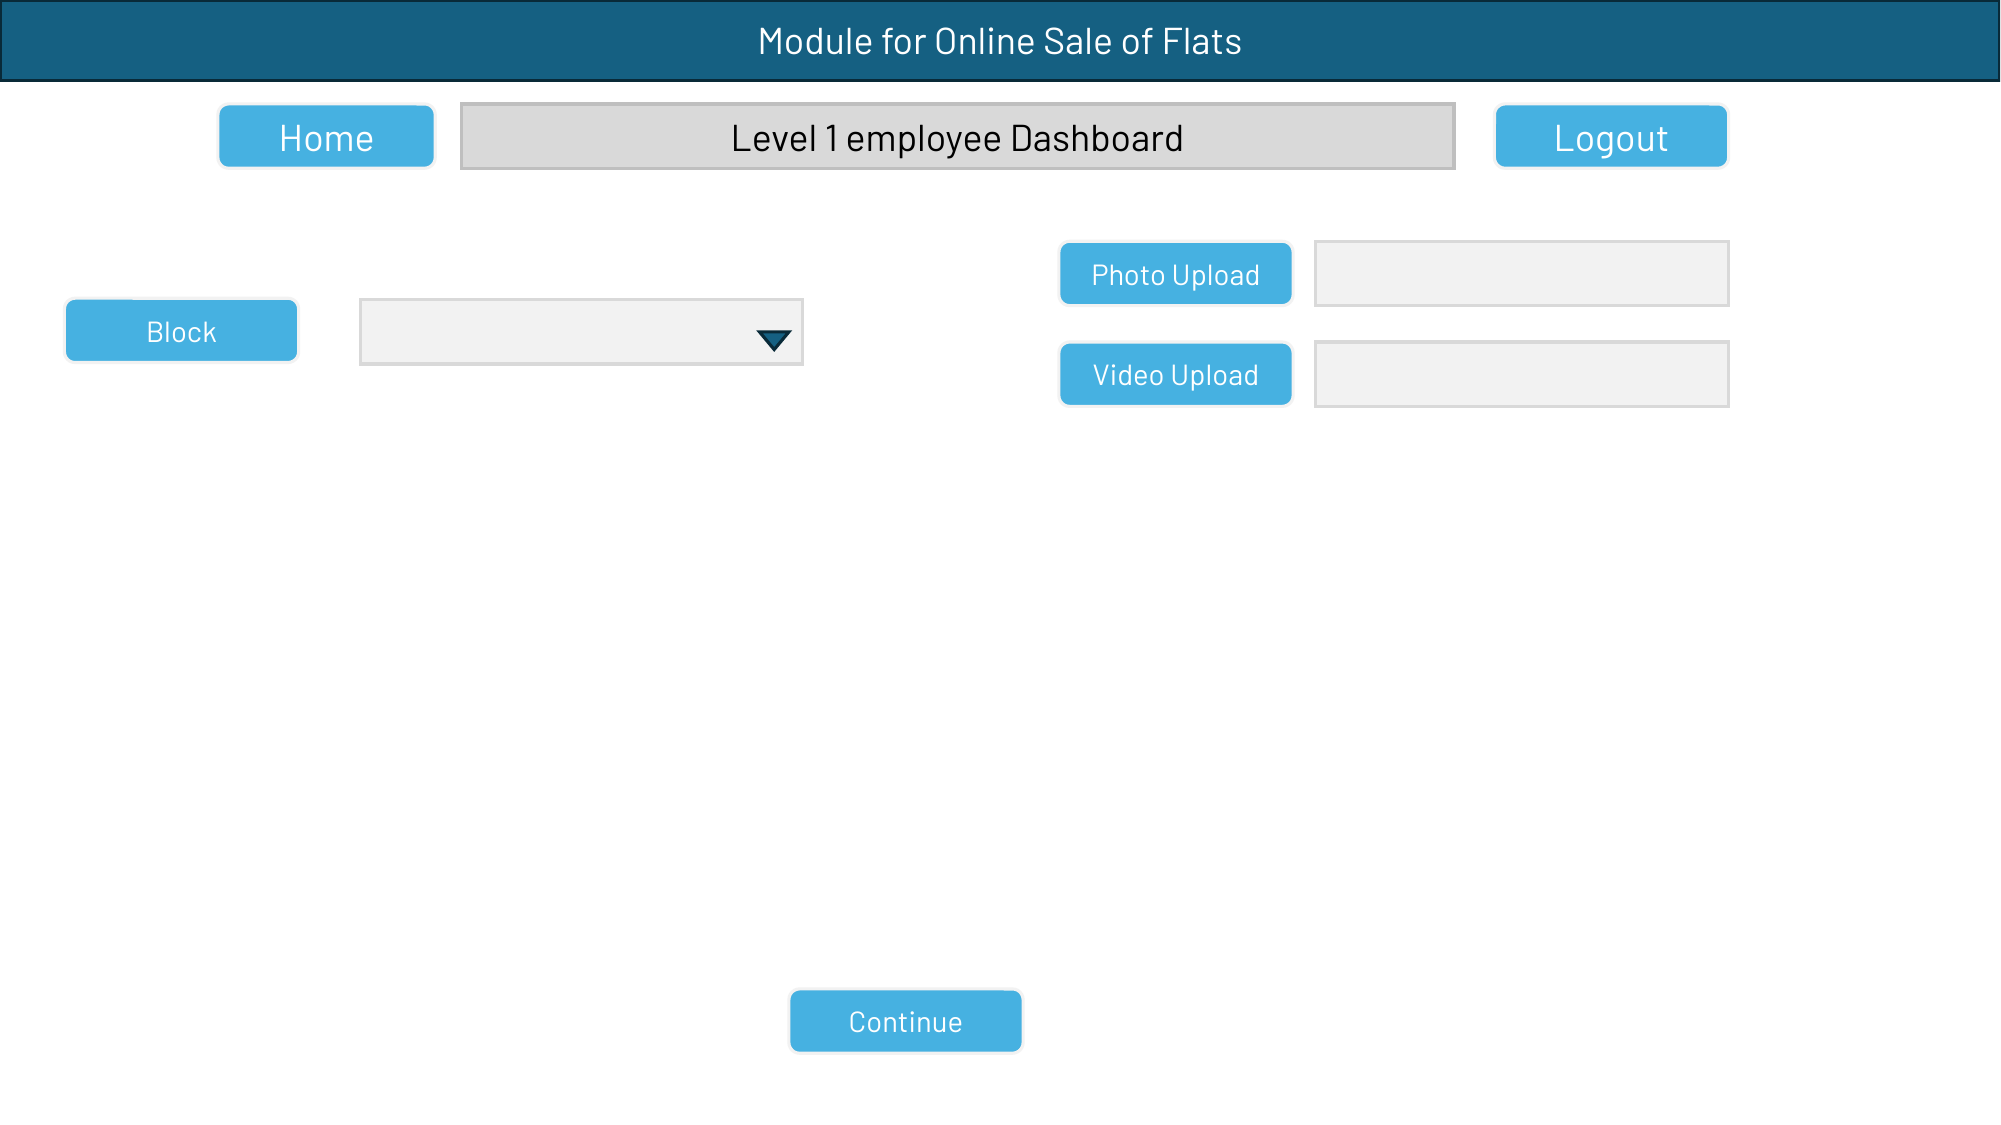

Home
Level 1 employee Dashboard
Logout
Photo Upload

Block

Video Upload

Continue